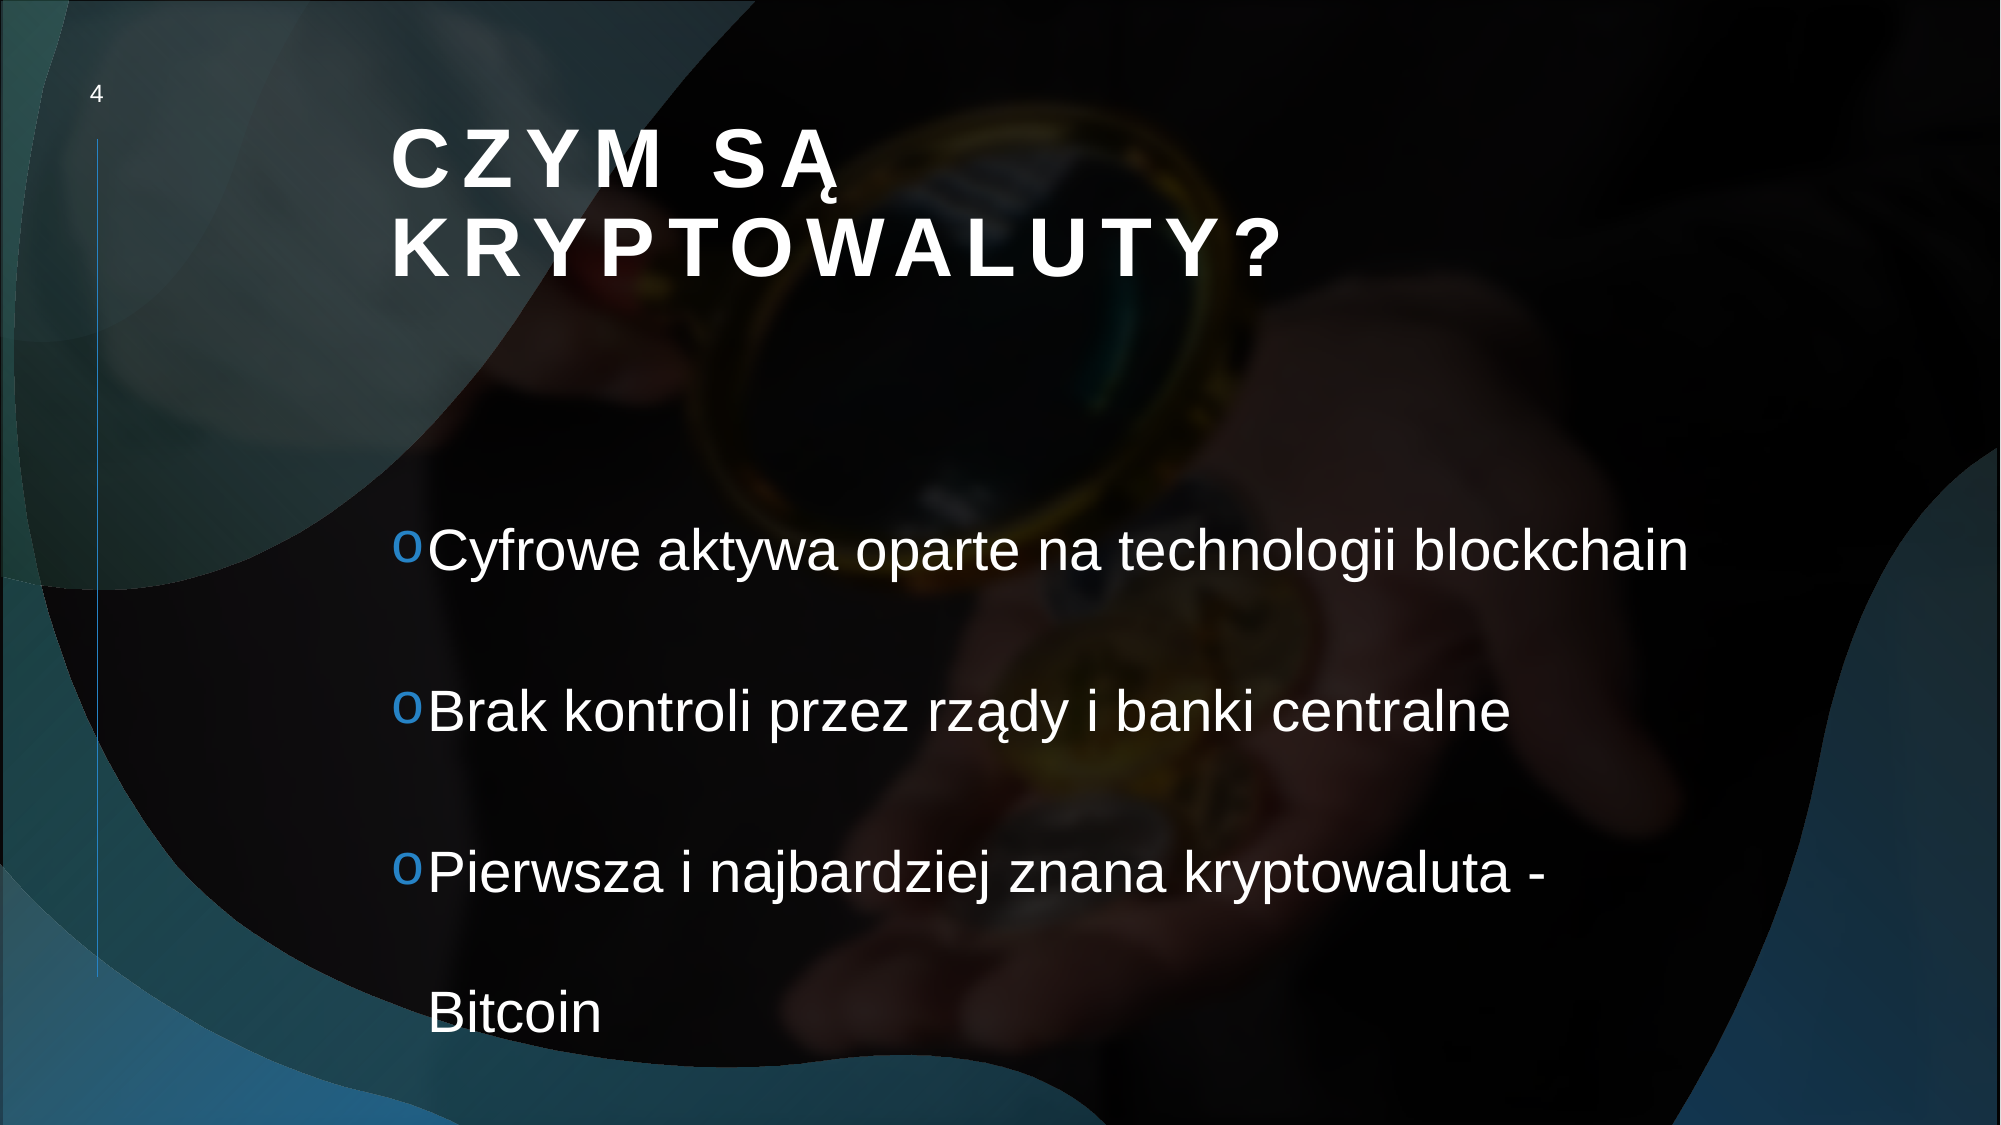

4
# Czym są kryptowaluty?
Cyfrowe aktywa oparte na technologii blockchain
Brak kontroli przez rządy i banki centralne
Pierwsza i najbardziej znana kryptowaluta - Bitcoin